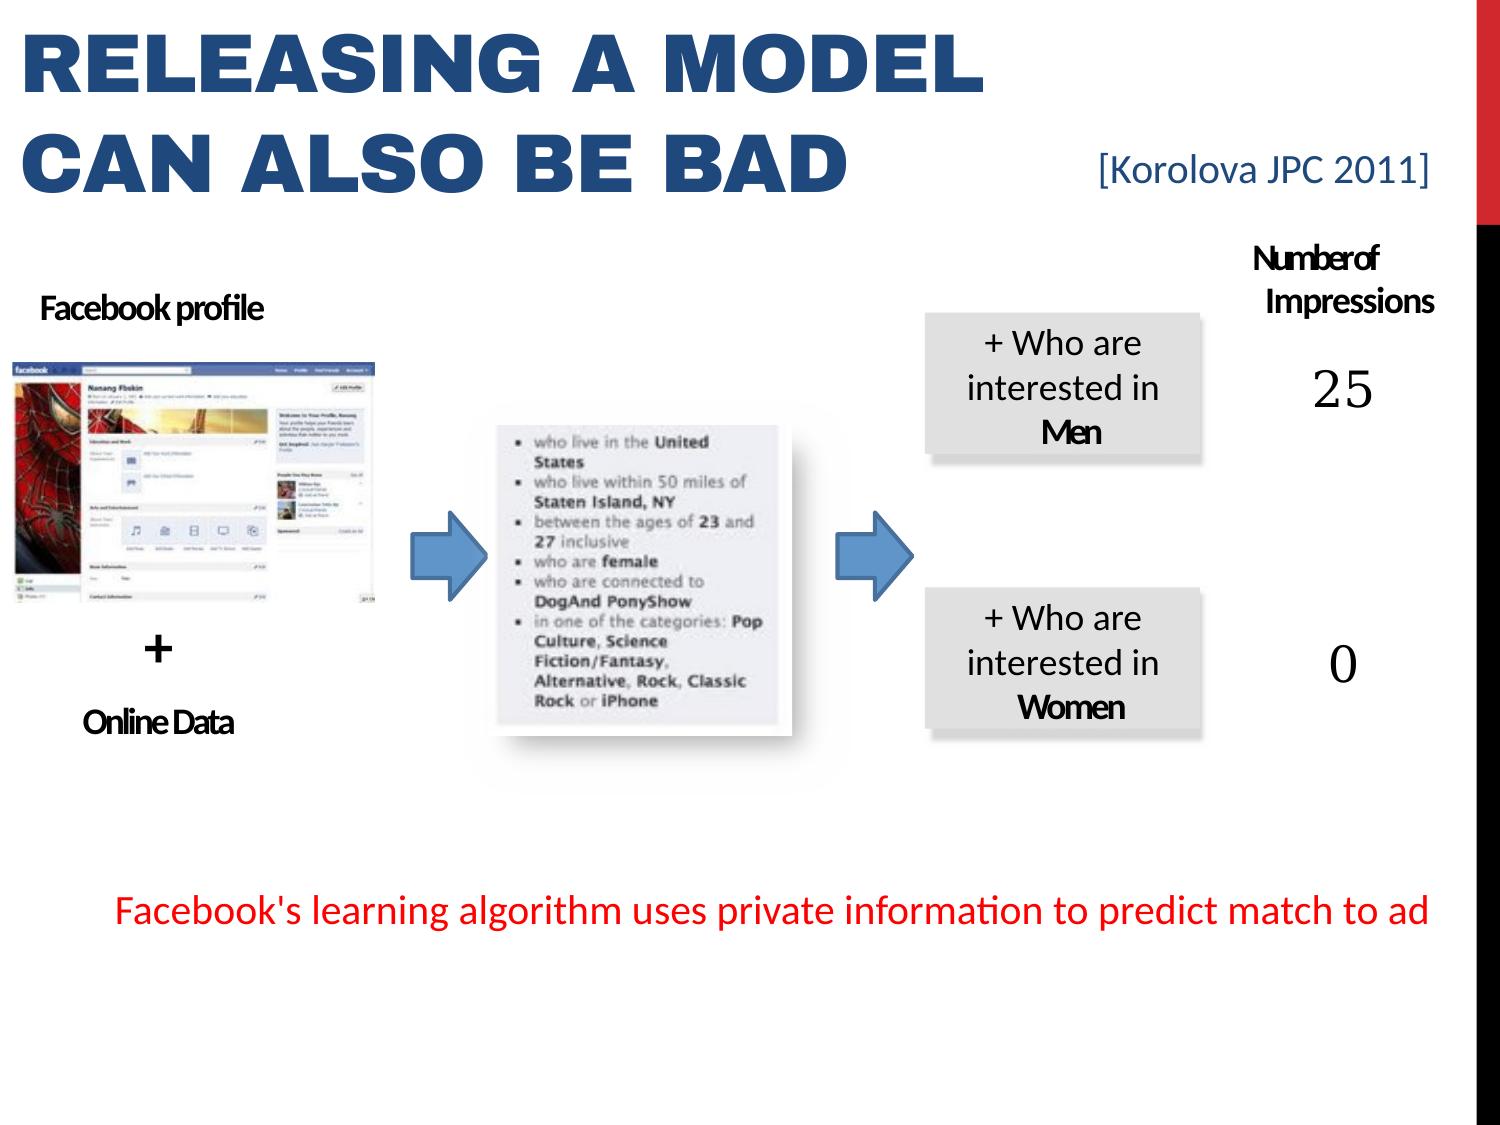

# Releasing a model can also be bad
[Korolova JPC 2011]
Number of
Impressions
25
Facebook proﬁle

 + Who are   interested in   Men

+
Online Data

 + Who are   interested in   Women
0
Facebook's learning algorithm uses private information to predict match to ad